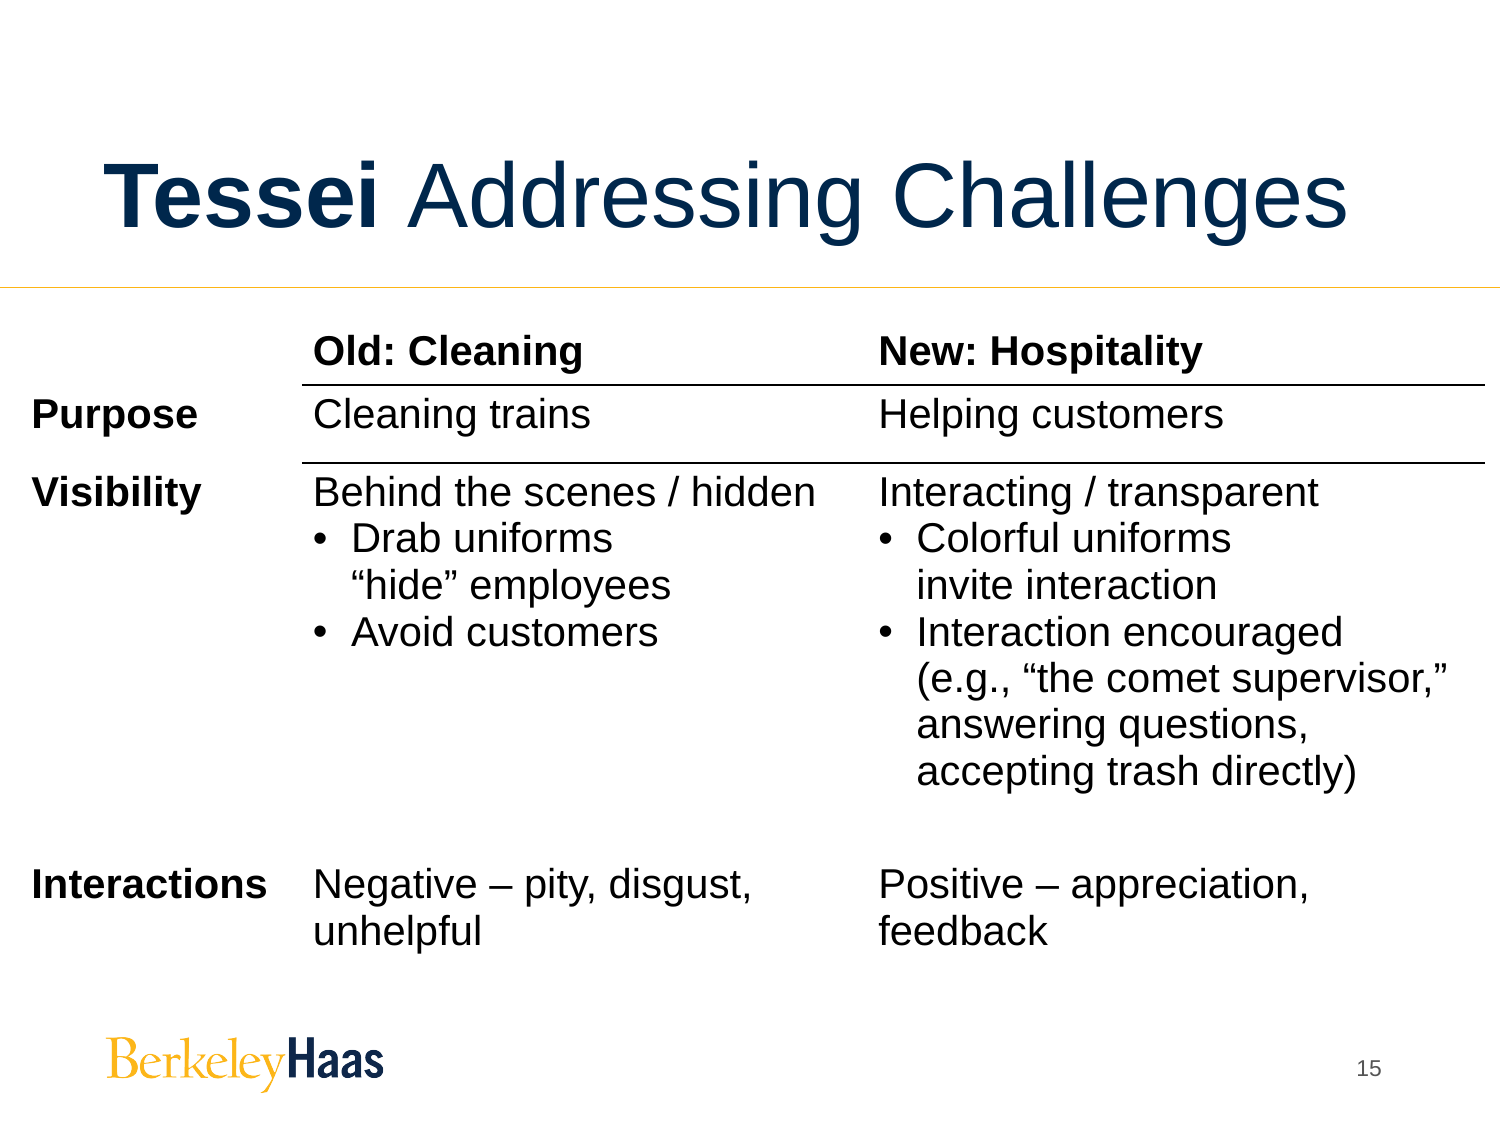

# Tessei Addressing Challenges
|  | Old: Cleaning | New: Hospitality |
| --- | --- | --- |
| Purpose | Cleaning trains | Helping customers |
| Visibility | Behind the scenes / hidden Drab uniforms “hide” employees Avoid customers | Interacting / transparent Colorful uniforms invite interaction Interaction encouraged (e.g., “the comet supervisor,” answering questions, accepting trash directly) |
| Interactions | Negative – pity, disgust, unhelpful | Positive – appreciation, feedback |
15